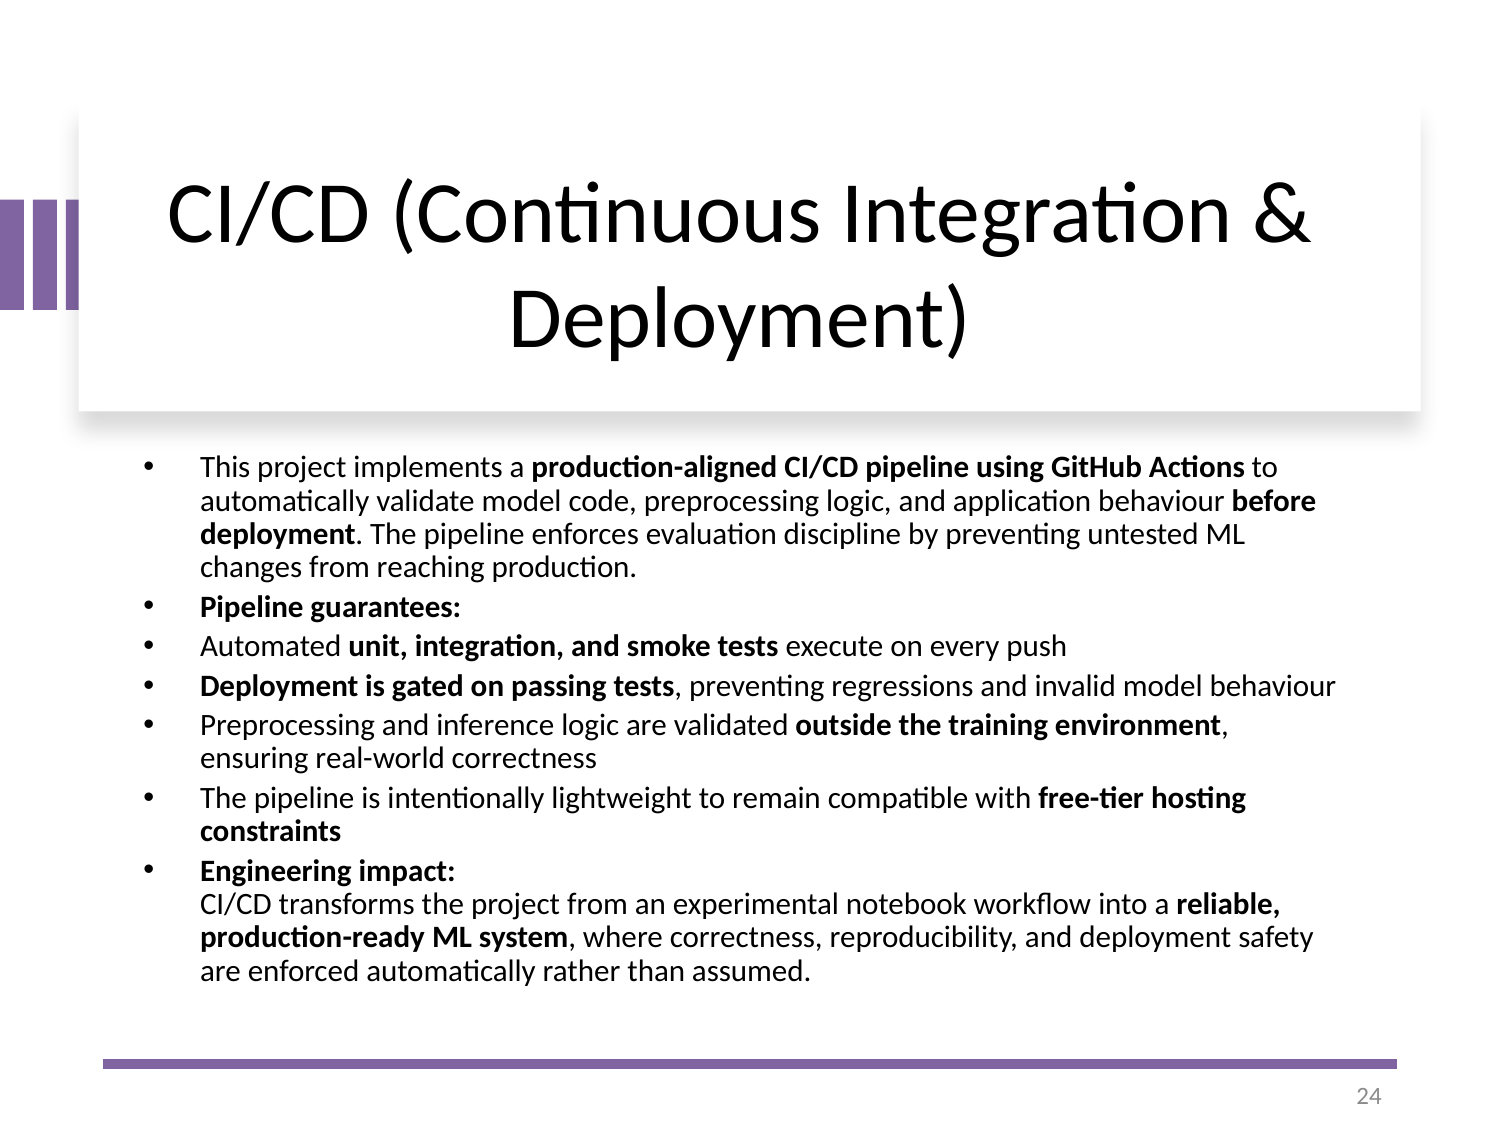

# CI/CD (Continuous Integration & Deployment)

This project implements a production-aligned CI/CD pipeline using GitHub Actions to automatically validate model code, preprocessing logic, and application behaviour before deployment. The pipeline enforces evaluation discipline by preventing untested ML changes from reaching production.
Pipeline guarantees:
Automated unit, integration, and smoke tests execute on every push
Deployment is gated on passing tests, preventing regressions and invalid model behaviour
Preprocessing and inference logic are validated outside the training environment, ensuring real-world correctness
The pipeline is intentionally lightweight to remain compatible with free-tier hosting constraints
Engineering impact:
CI/CD transforms the project from an experimental notebook workflow into a reliable, production-ready ML system, where correctness, reproducibility, and deployment safety are enforced automatically rather than assumed.

24